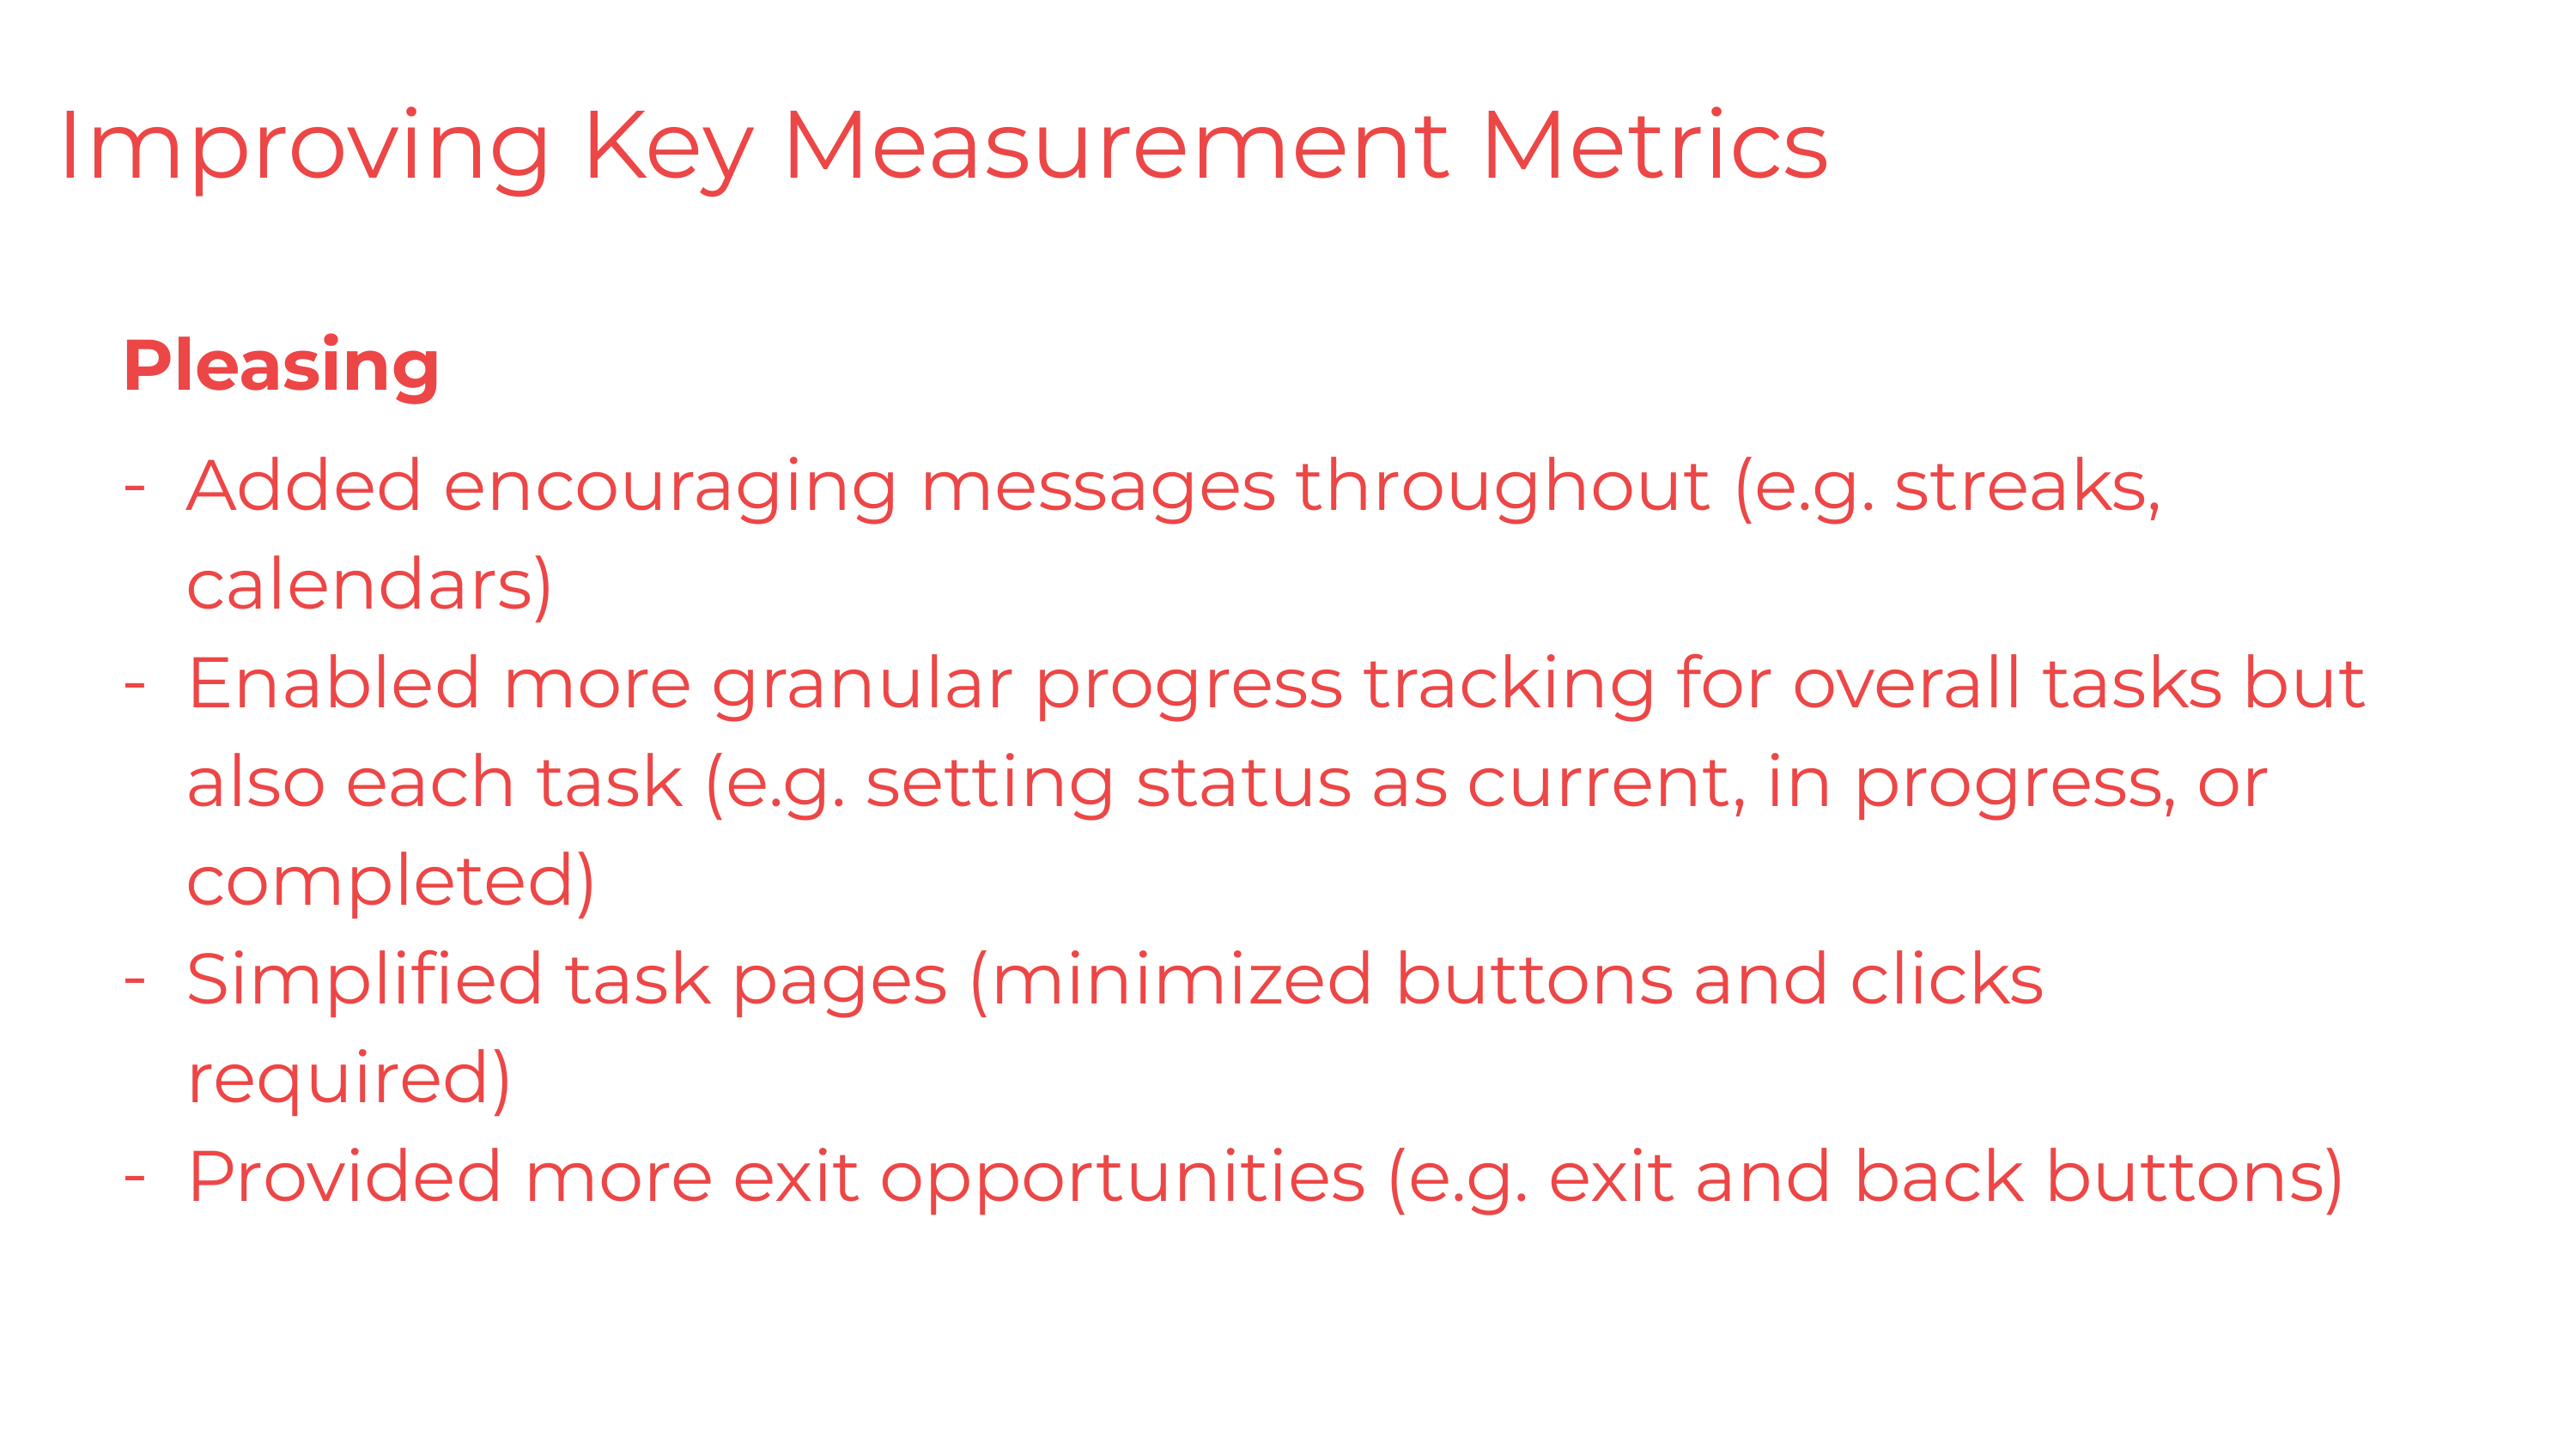

Improving Key Measurement Metrics
Pleasing
Added encouraging messages throughout (e.g. streaks, calendars)
Enabled more granular progress tracking for overall tasks but also each task (e.g. setting status as current, in progress, or completed)
Simplified task pages (minimized buttons and clicks required)
Provided more exit opportunities (e.g. exit and back buttons)